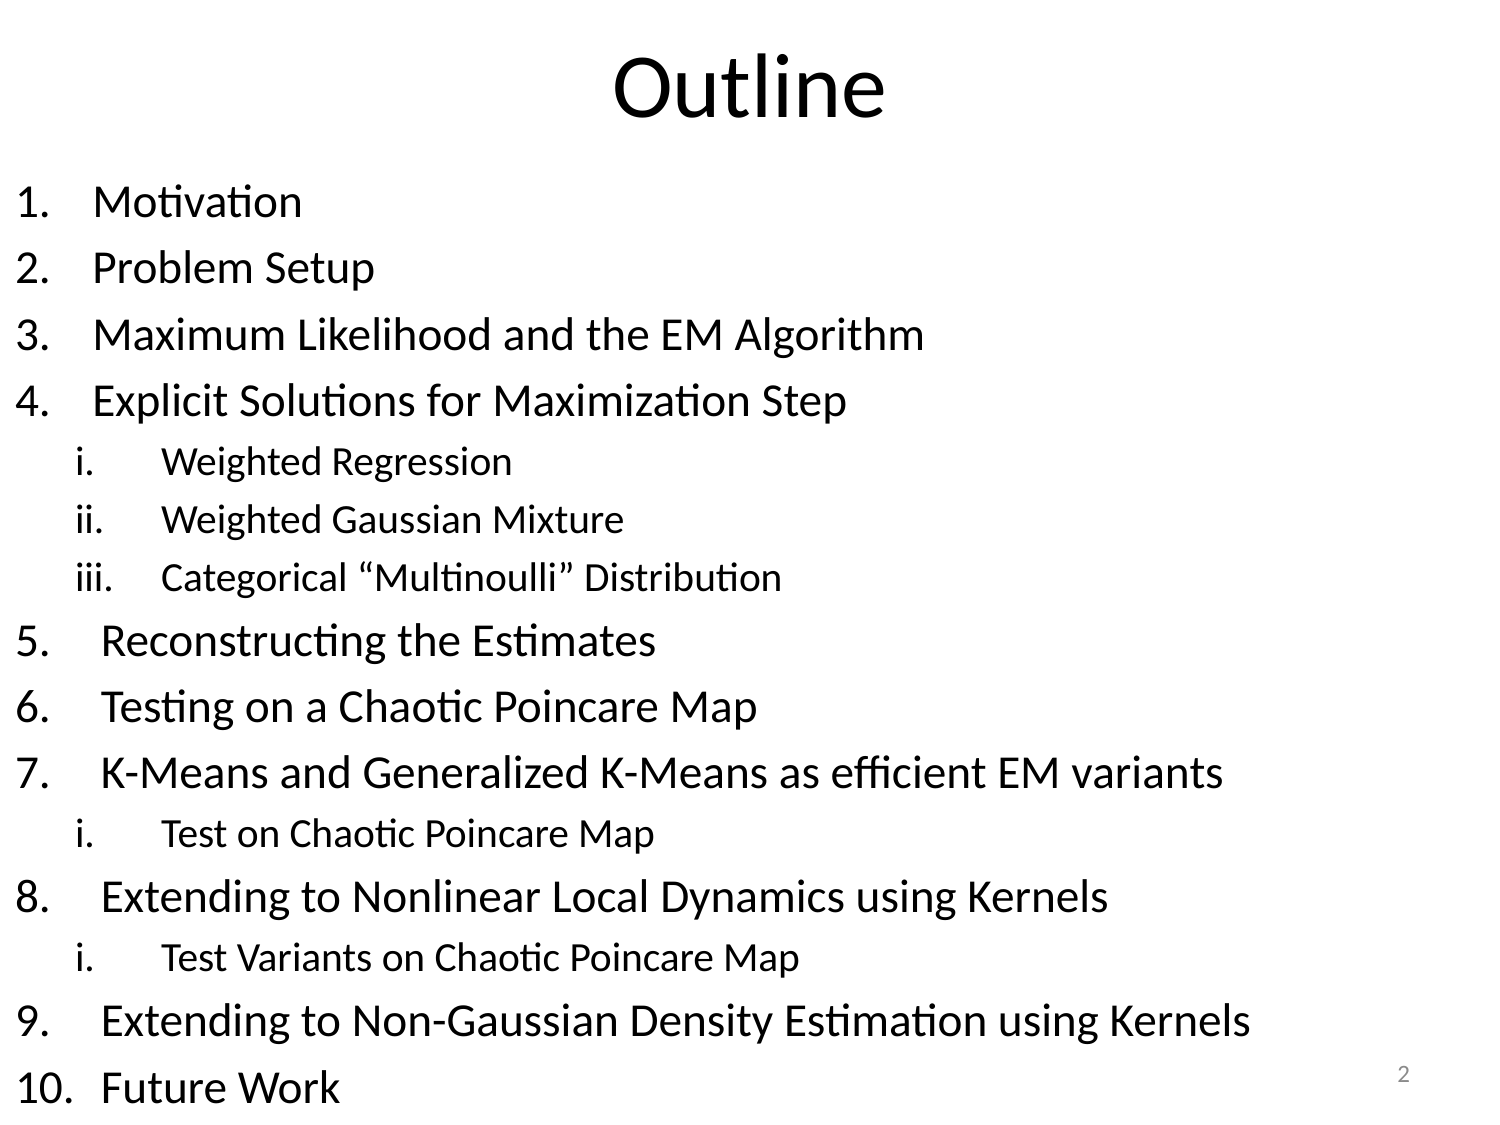

# Outline
Motivation
Problem Setup
Maximum Likelihood and the EM Algorithm
Explicit Solutions for Maximization Step
Weighted Regression
Weighted Gaussian Mixture
Categorical “Multinoulli” Distribution
Reconstructing the Estimates
Testing on a Chaotic Poincare Map
K-Means and Generalized K-Means as efficient EM variants
Test on Chaotic Poincare Map
Extending to Nonlinear Local Dynamics using Kernels
Test Variants on Chaotic Poincare Map
Extending to Non-Gaussian Density Estimation using Kernels
Future Work

2